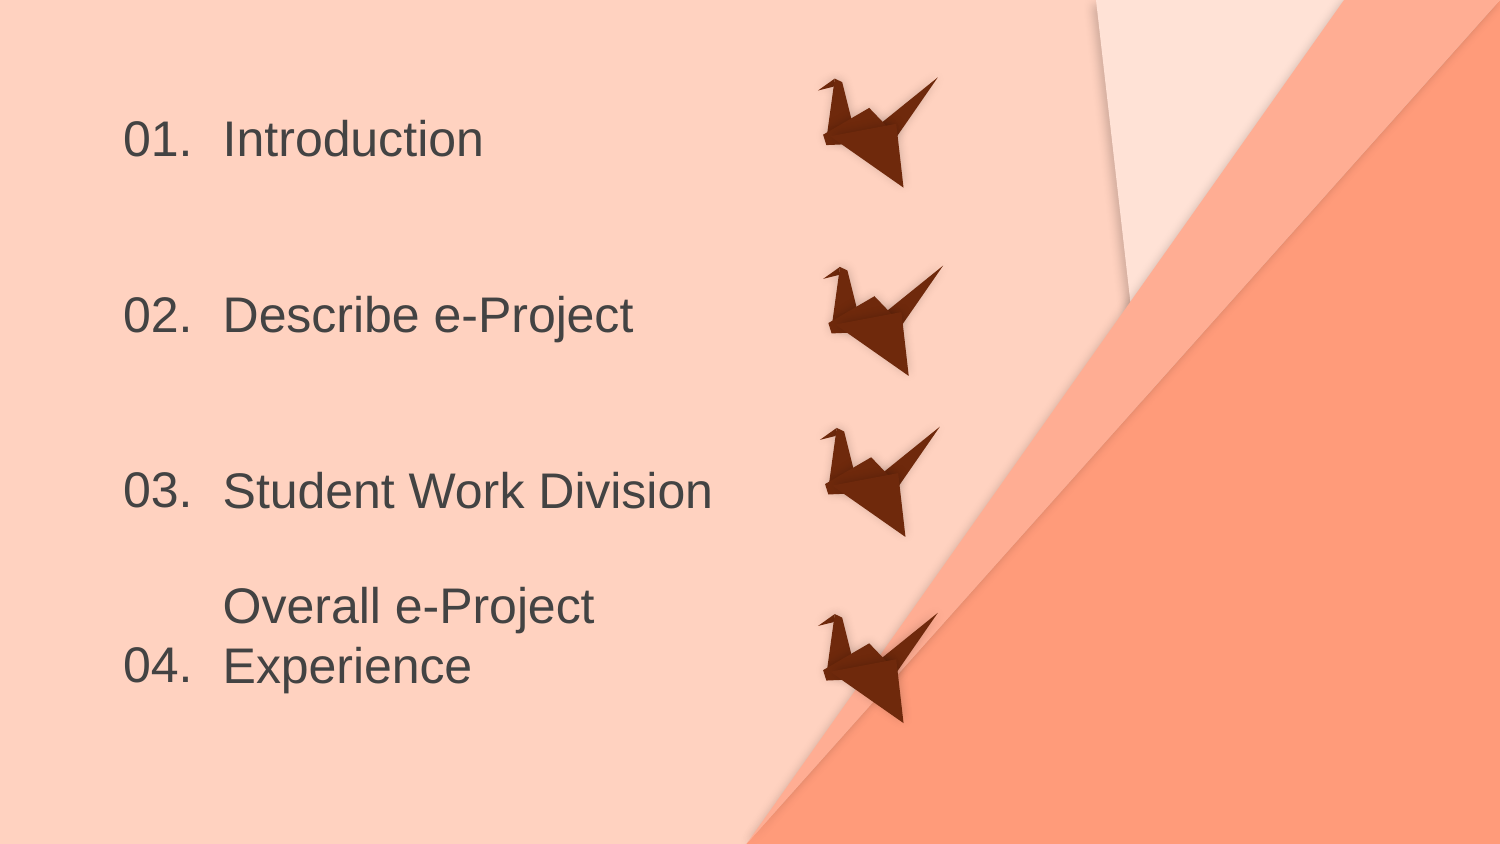

01.
Introduction

02.
Describe e-Project

03.
# Student Work Division

04.
Overall e-Project Experience